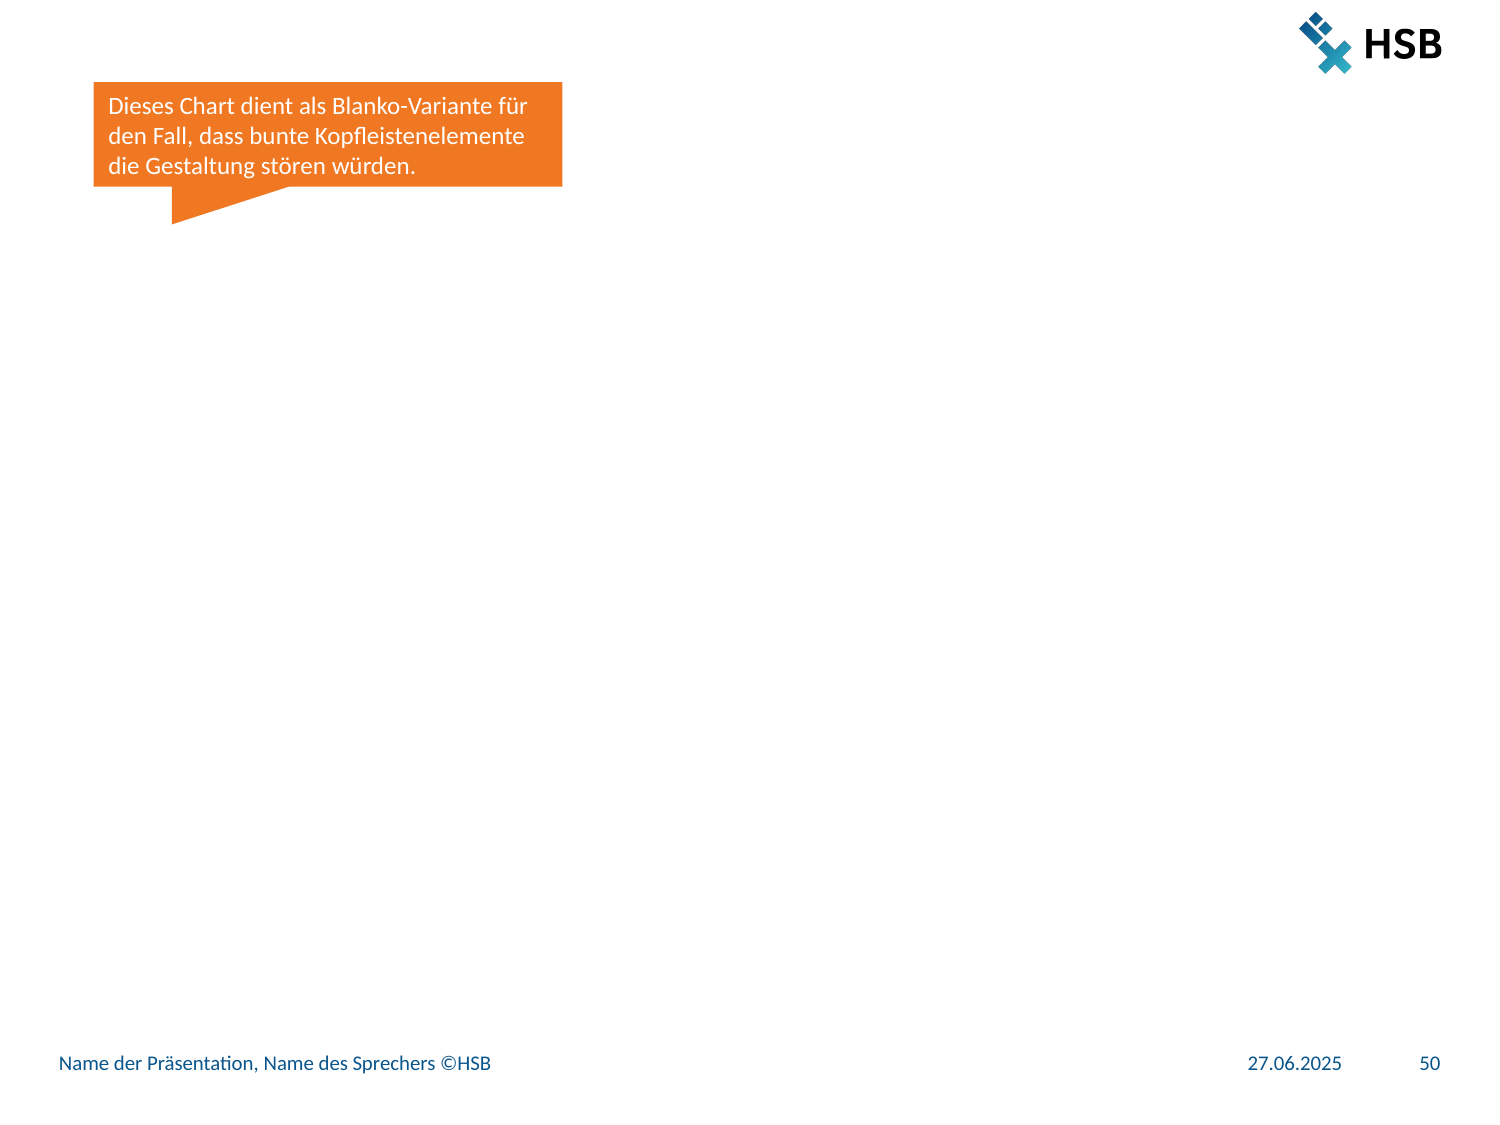

Dieses Chart dient als Blanko-Variante für den Fall, dass bunte Kopfleistenelemente die Gestaltung stören würden.
Name der Präsentation, Name des Sprechers ©HSB
27.06.2025
50